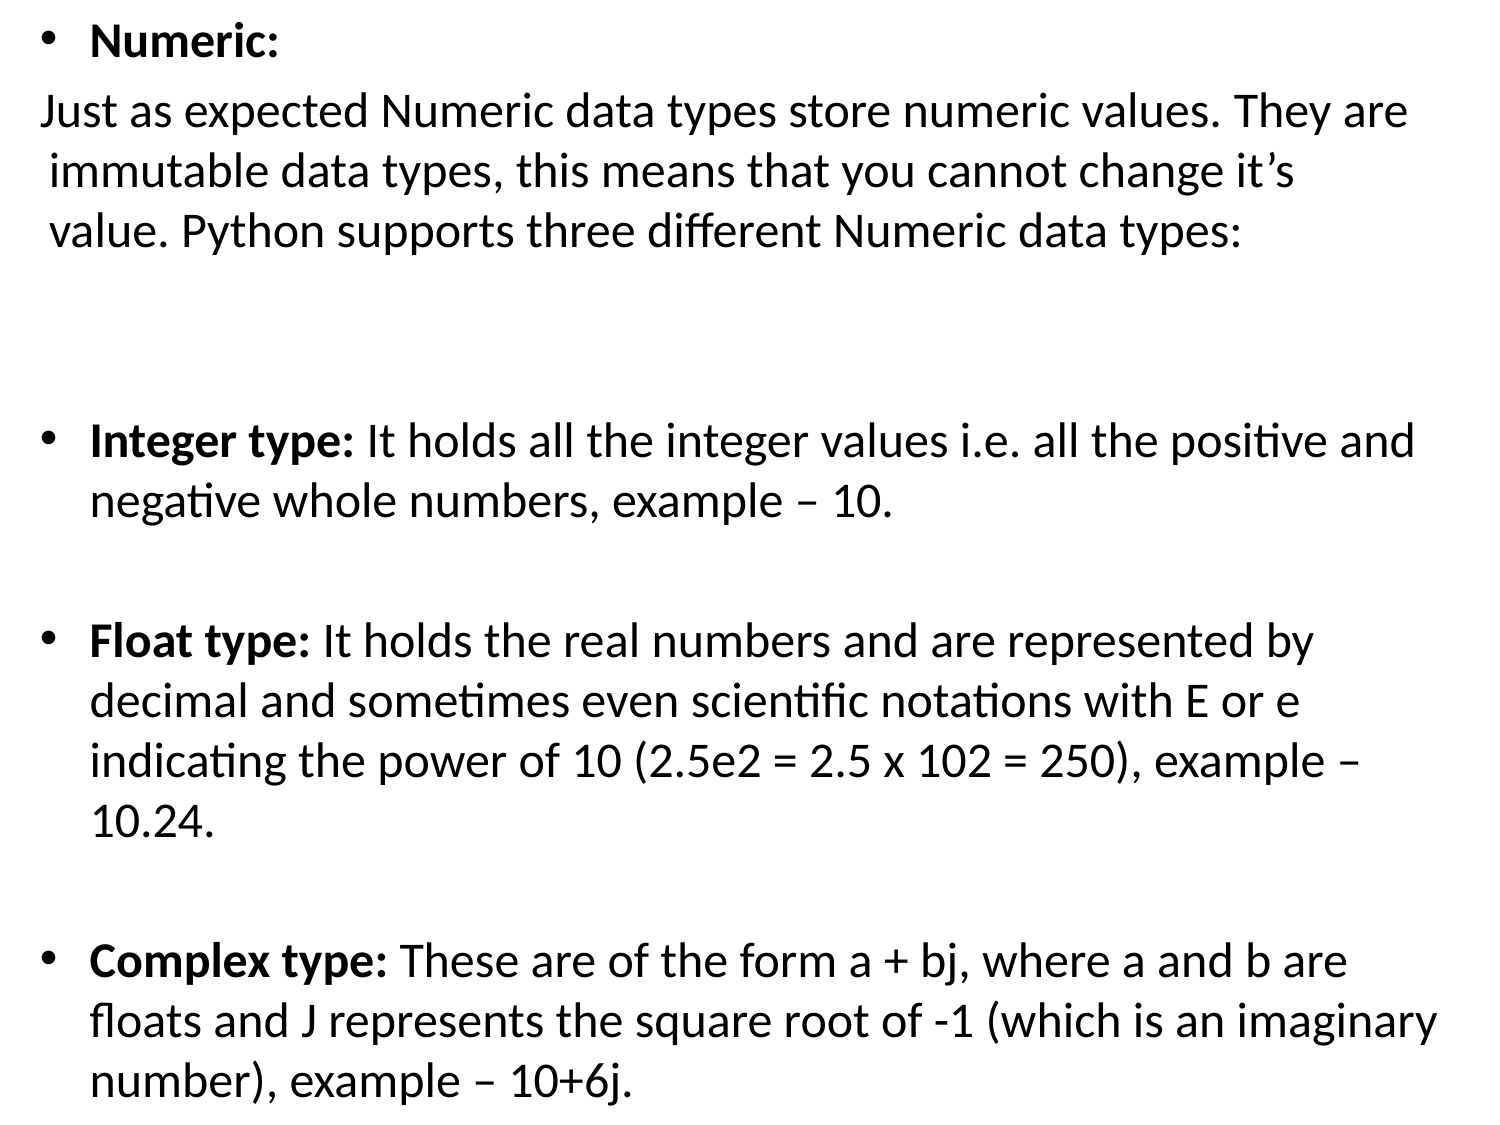

Numeric:
Just as expected Numeric data types store numeric values. They are immutable data types, this means that you cannot change it’s value. Python supports three different Numeric data types:

Integer type: It holds all the integer values i.e. all the positive and negative whole numbers, example – 10.

Float type: It holds the real numbers and are represented by decimal and sometimes even scientific notations with E or e indicating the power of 10 (2.5e2 = 2.5 x 102 = 250), example – 10.24.

Complex type: These are of the form a + bj, where a and b are floats and J represents the square root of -1 (which is an imaginary number), example – 10+6j.